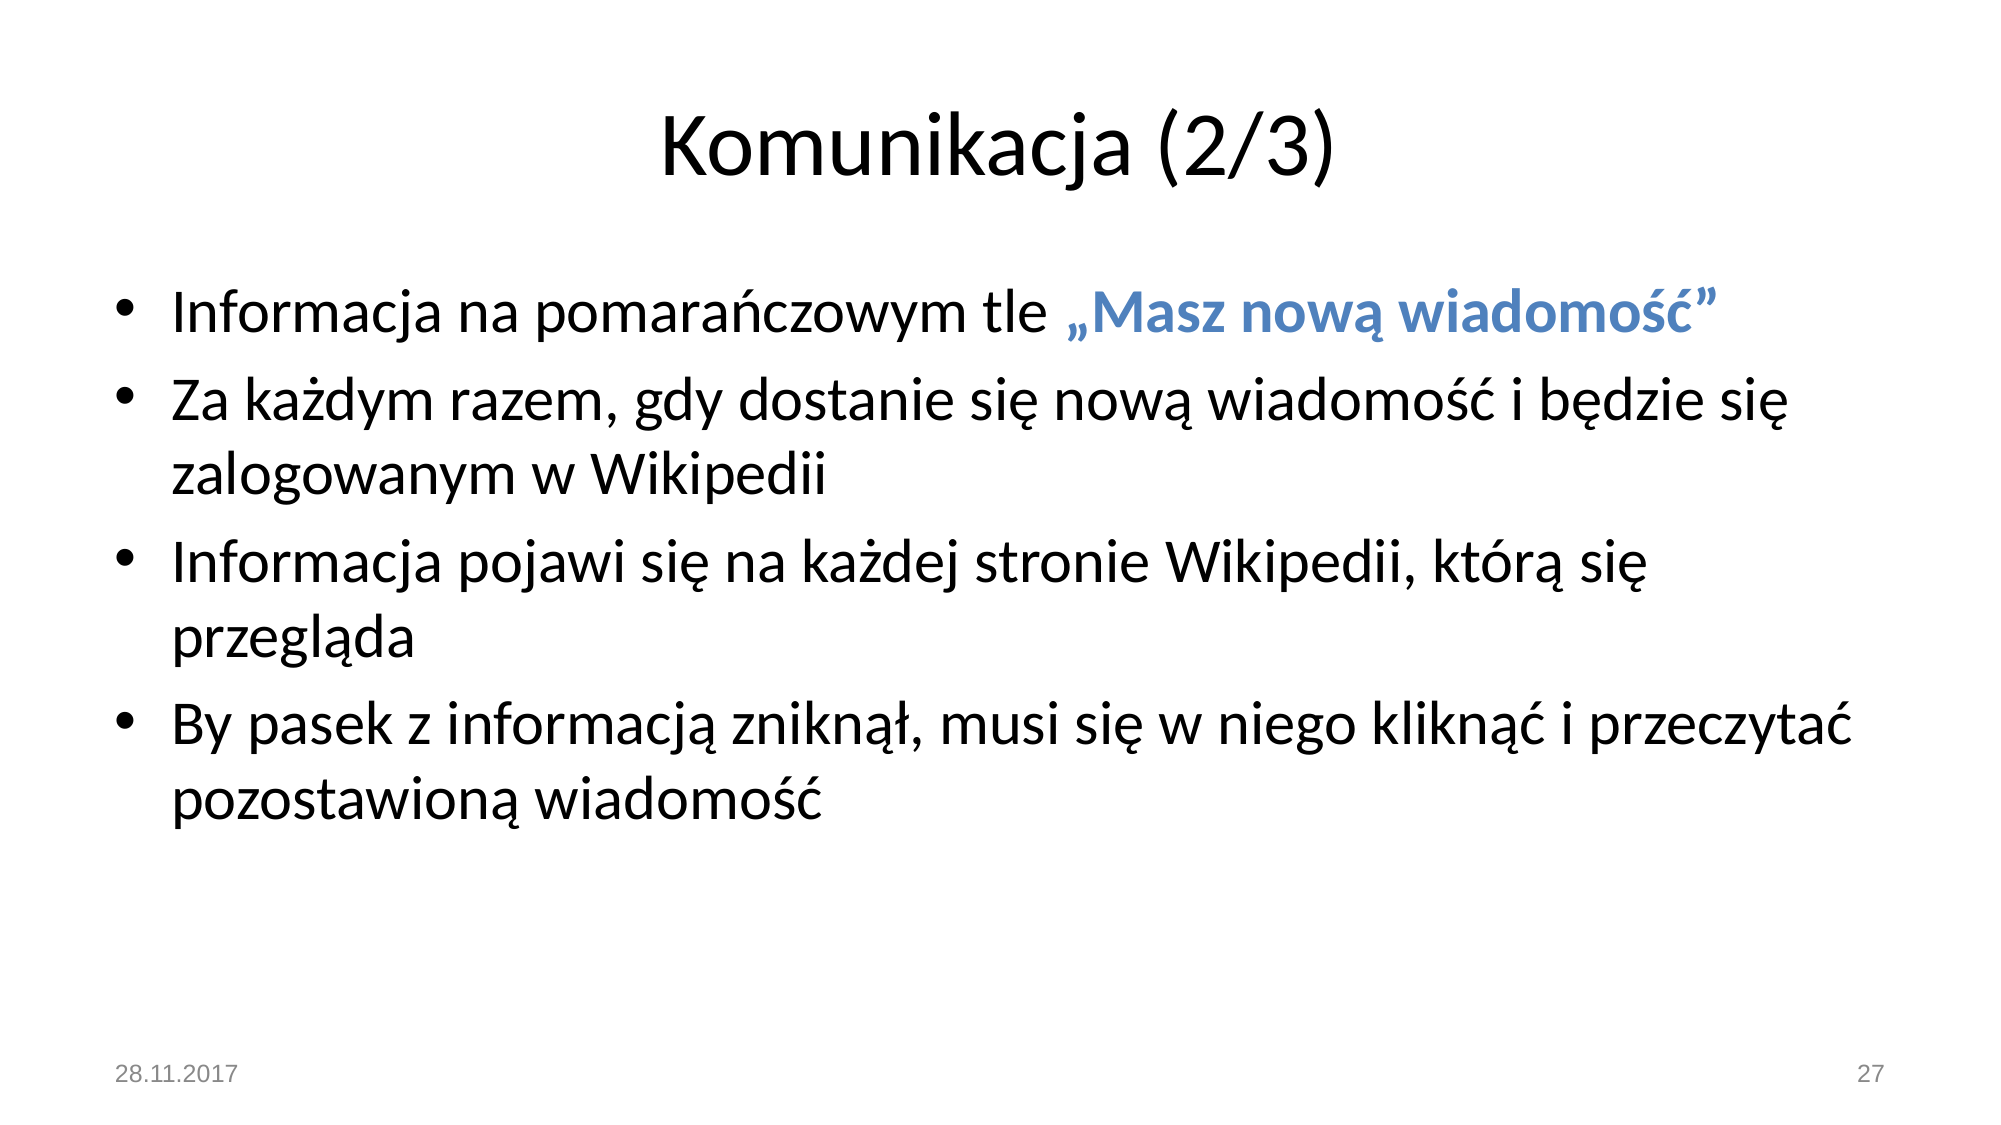

# Komunikacja (2/3)
Informacja na pomarańczowym tle „Masz nową wiadomość”
Za każdym razem, gdy dostanie się nową wiadomość i będzie się zalogowanym w Wikipedii
Informacja pojawi się na każdej stronie Wikipedii, którą się przegląda
By pasek z informacją zniknął, musi się w niego kliknąć i przeczytać pozostawioną wiadomość
28.11.2017
27